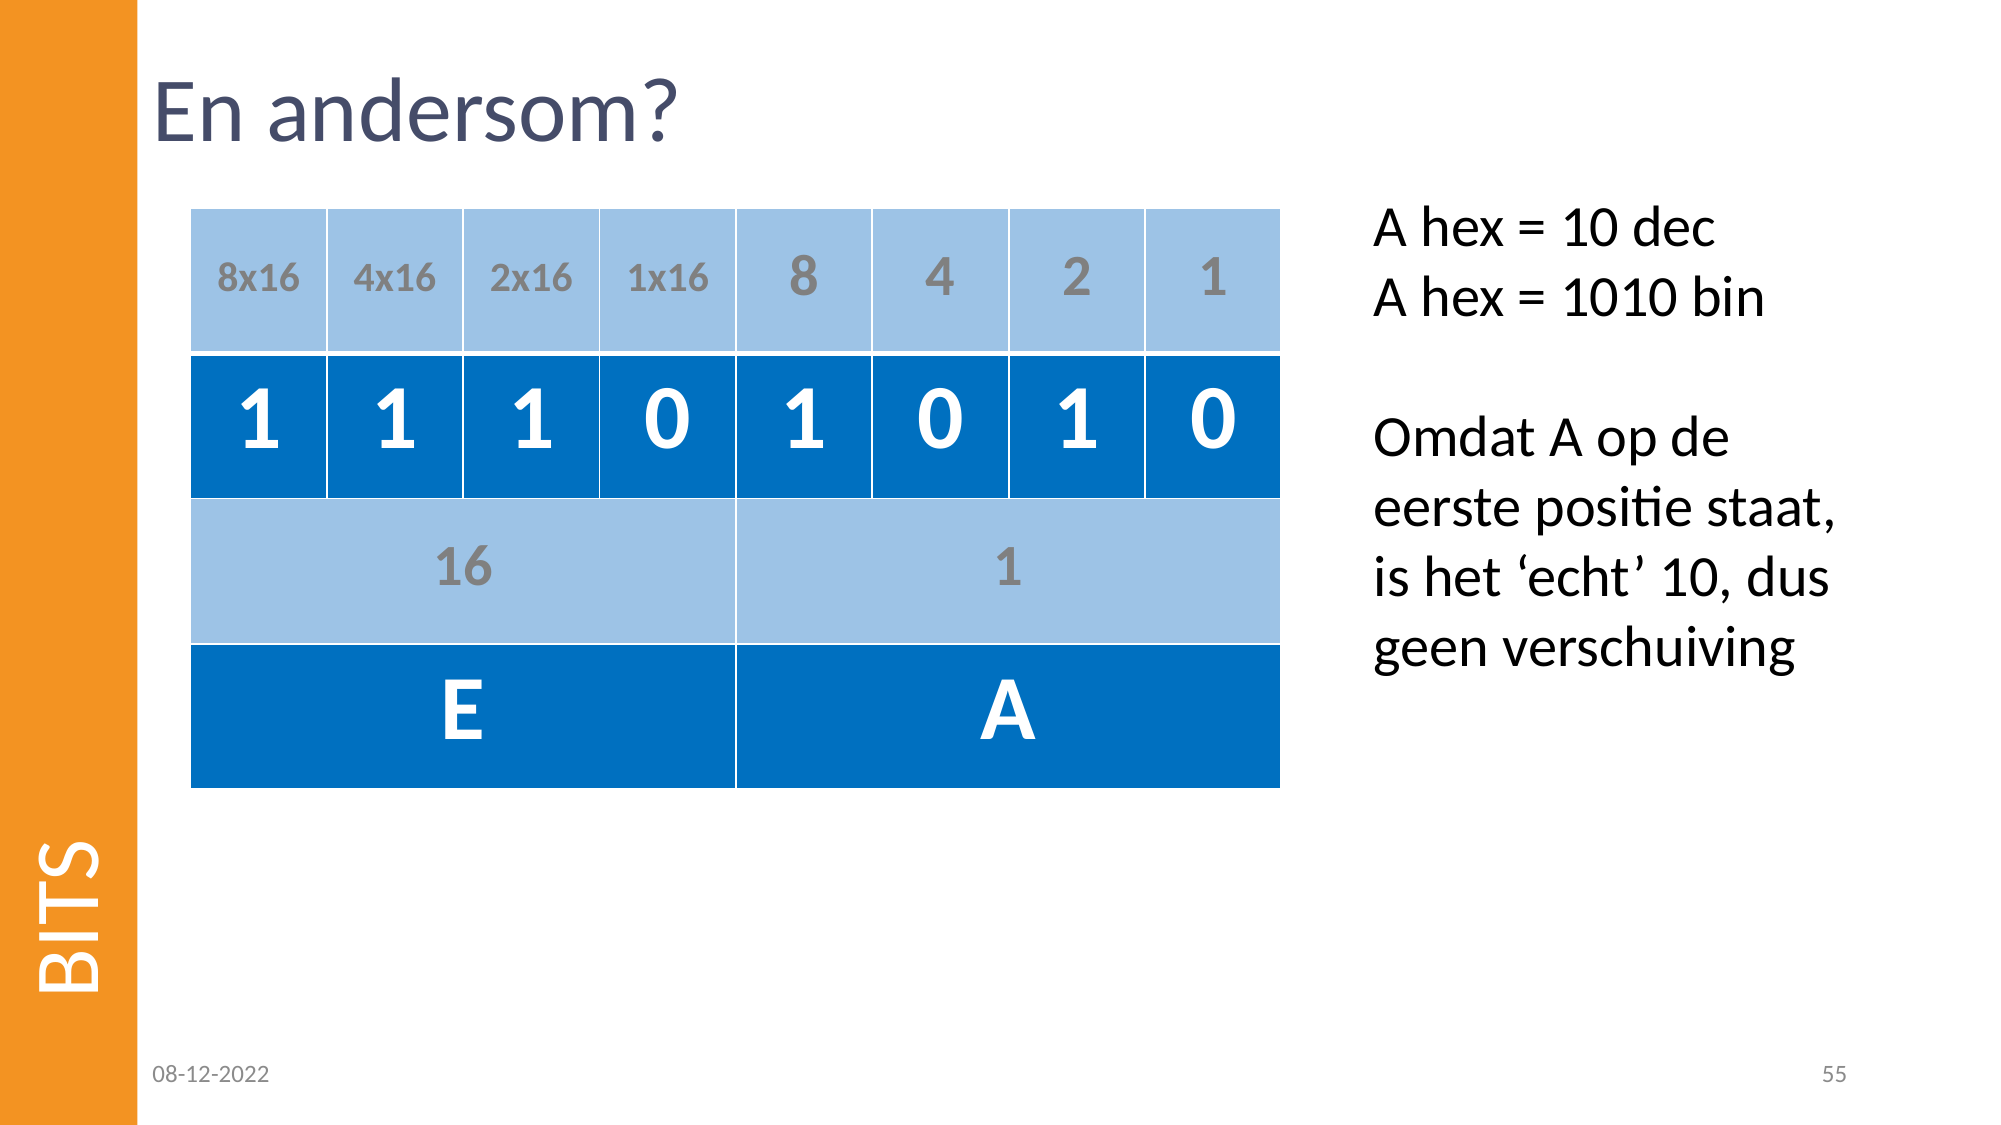

# En andersom?
A hex = 10 dec
A hex = 1010 bin

Omdat A op de eerste positie staat, is het ‘echt’ 10, dus geen verschuiving

| 8x16 | 4x16 | 2x16 | 1x16 | 8 | 4 | 2 | 1 |
| --- | --- | --- | --- | --- | --- | --- | --- |
| 1 | 1 | 1 | 0 | 1 | 0 | 1 | 0 |
| 16 |  |  |  | 1 |  |  |  |
| E |  |  |  | A |  |  |  |
BITS
08-12-2022

55